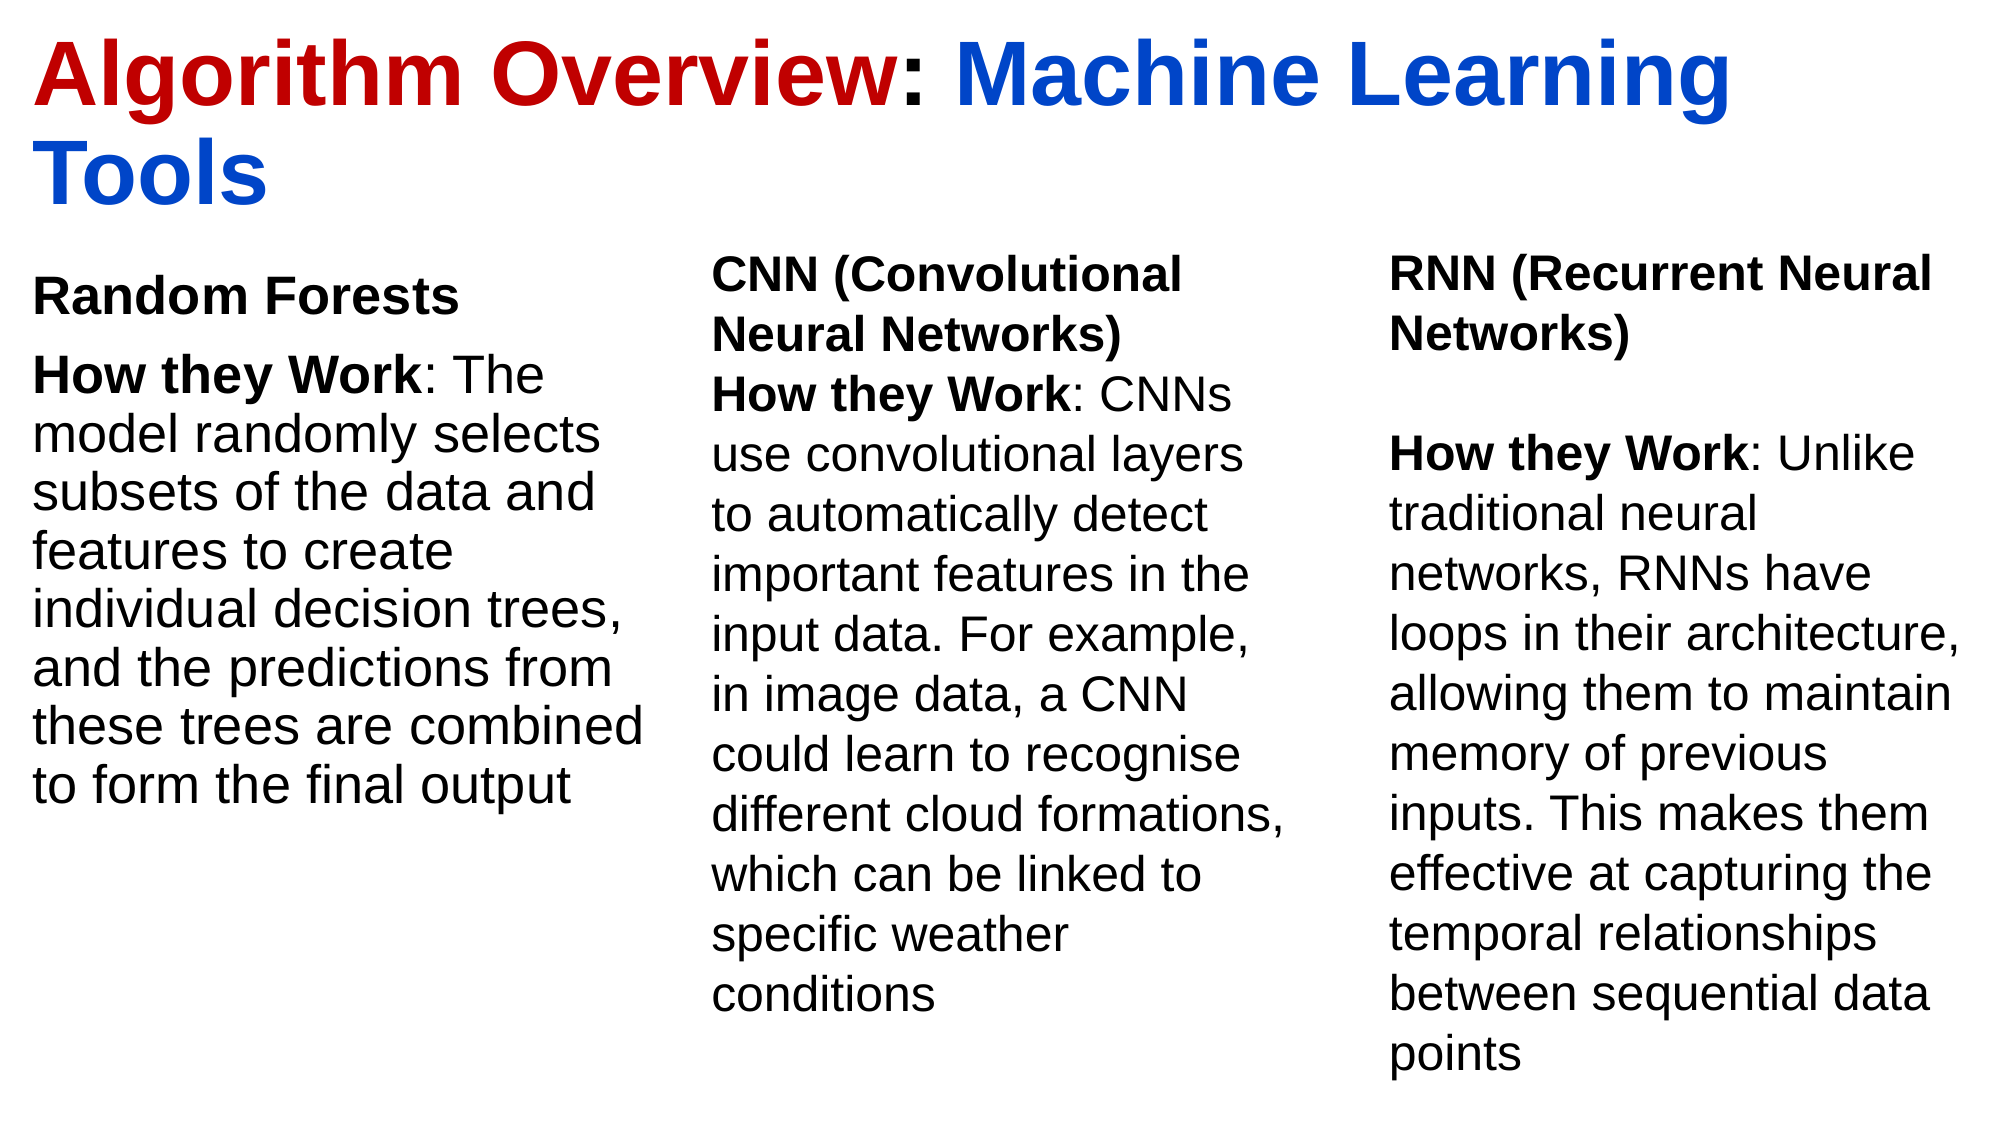

# Algorithm Overview: Machine Learning Tools
RNN (Recurrent Neural Networks)
How they Work: Unlike traditional neural networks, RNNs have loops in their architecture, allowing them to maintain memory of previous inputs. This makes them effective at capturing the temporal relationships between sequential data points
CNN (Convolutional Neural Networks)
How they Work: CNNs use convolutional layers to automatically detect important features in the input data. For example, in image data, a CNN could learn to recognise different cloud formations, which can be linked to specific weather conditions

Random Forests
How they Work: The model randomly selects subsets of the data and features to create individual decision trees, and the predictions from these trees are combined to form the final output